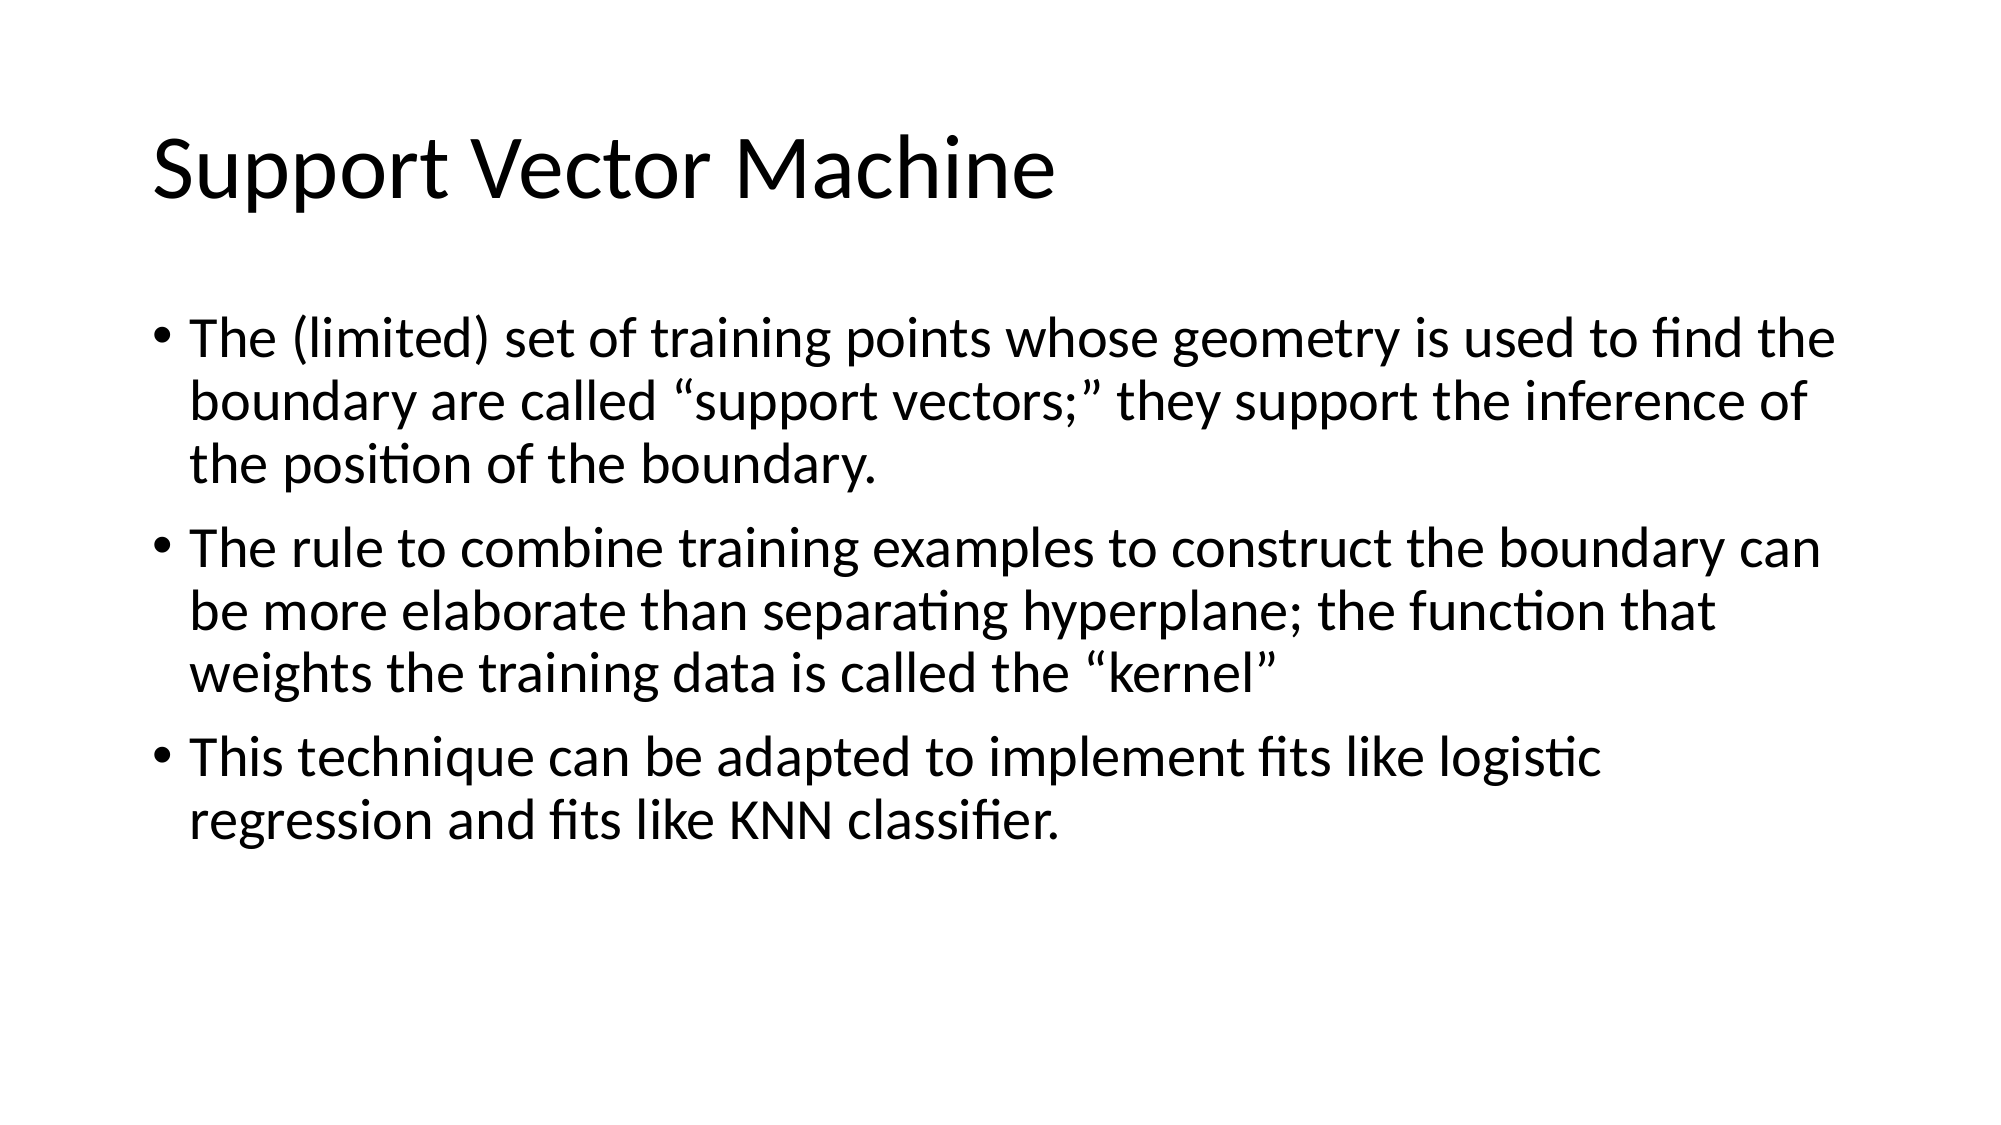

# Support Vector Machine
The (limited) set of training points whose geometry is used to find the boundary are called “support vectors;” they support the inference of the position of the boundary.
The rule to combine training examples to construct the boundary can be more elaborate than separating hyperplane; the function that weights the training data is called the “kernel”
This technique can be adapted to implement fits like logistic regression and fits like KNN classifier.